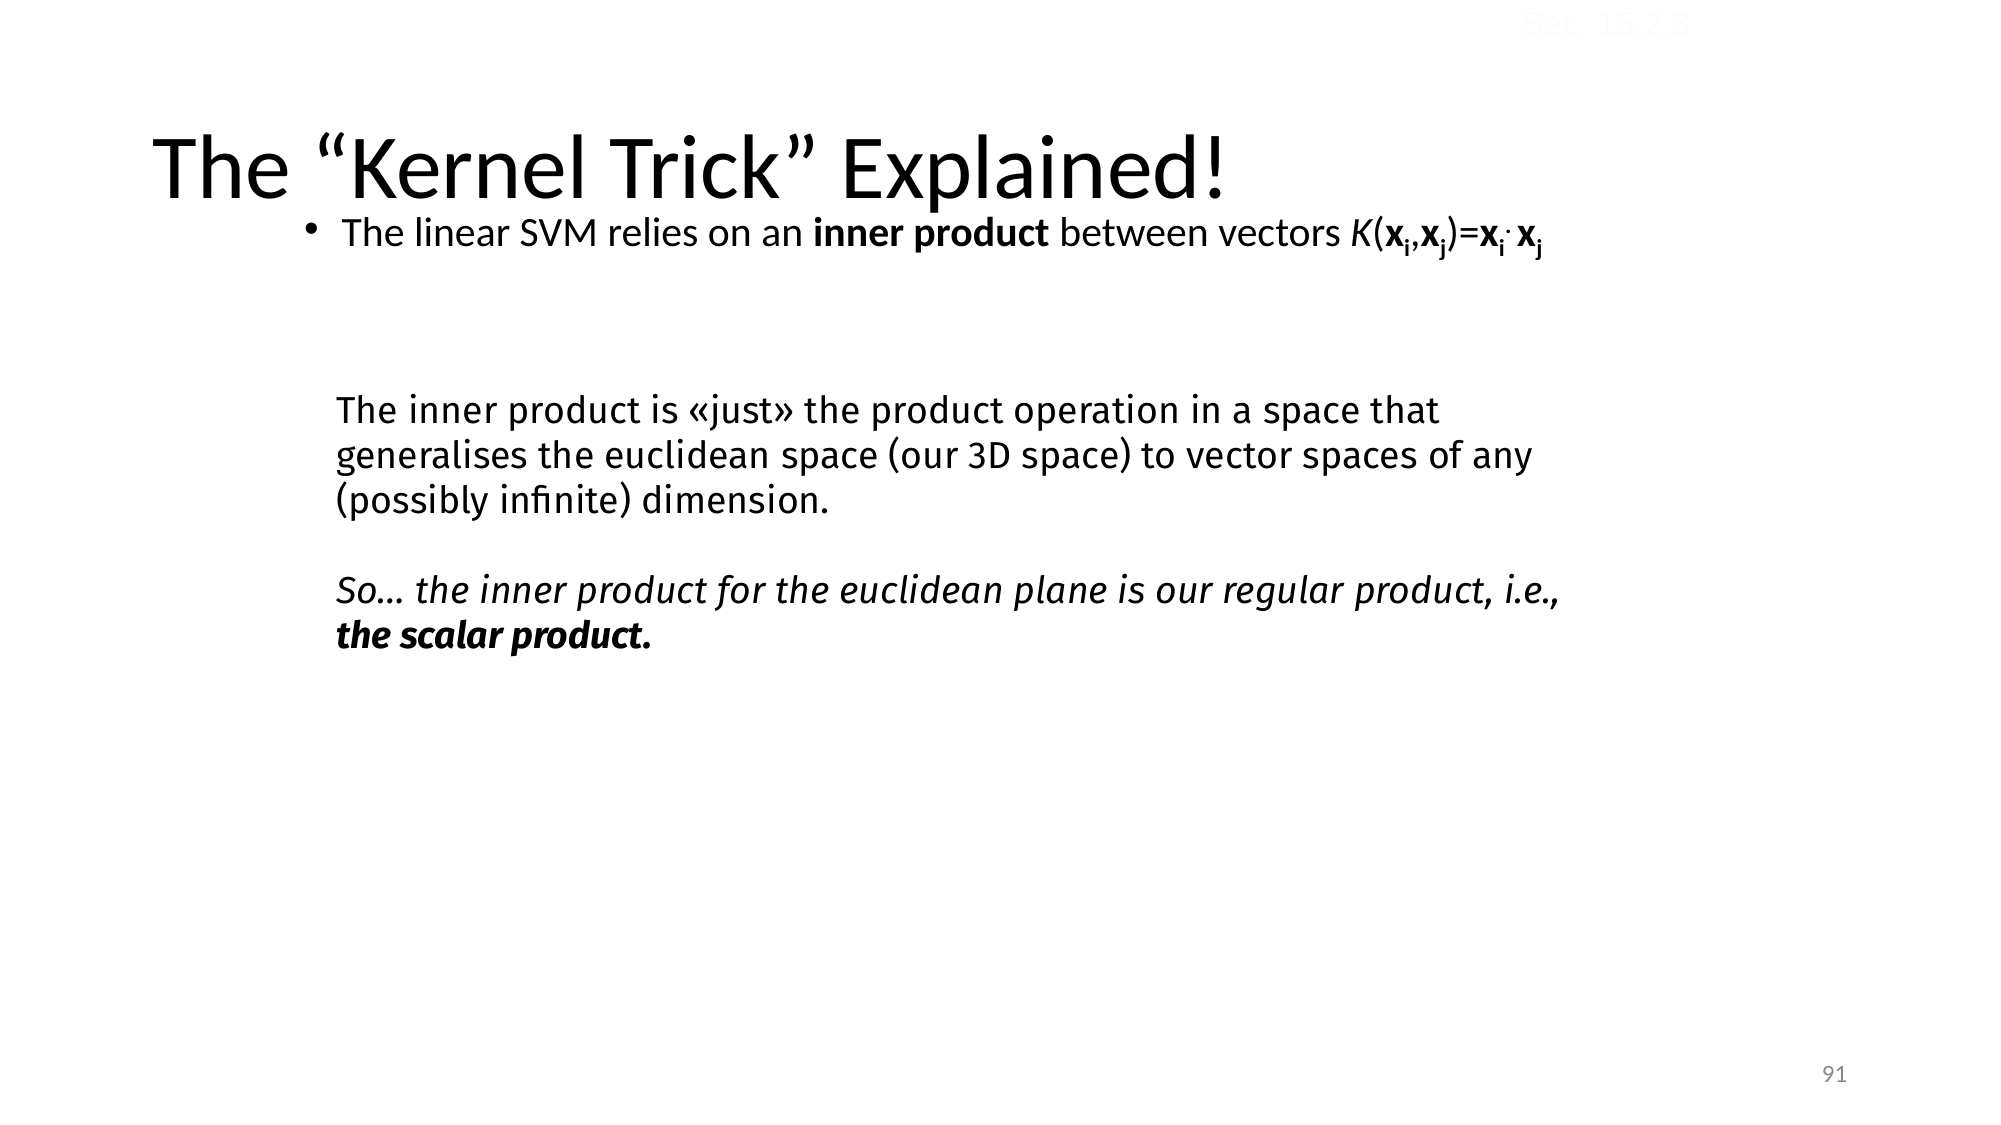

Sec. 15.2.3
# The “Kernel Trick” Explained!
The linear SVM relies on an inner product between vectors K(xi,xj)=xi. xj
The inner product is «just» the product operation in a space that generalises the euclidean space (our 3D space) to vector spaces of any (possibly infinite) dimension.

So… the inner product for the euclidean plane is our regular product, i.e., the scalar product.

91